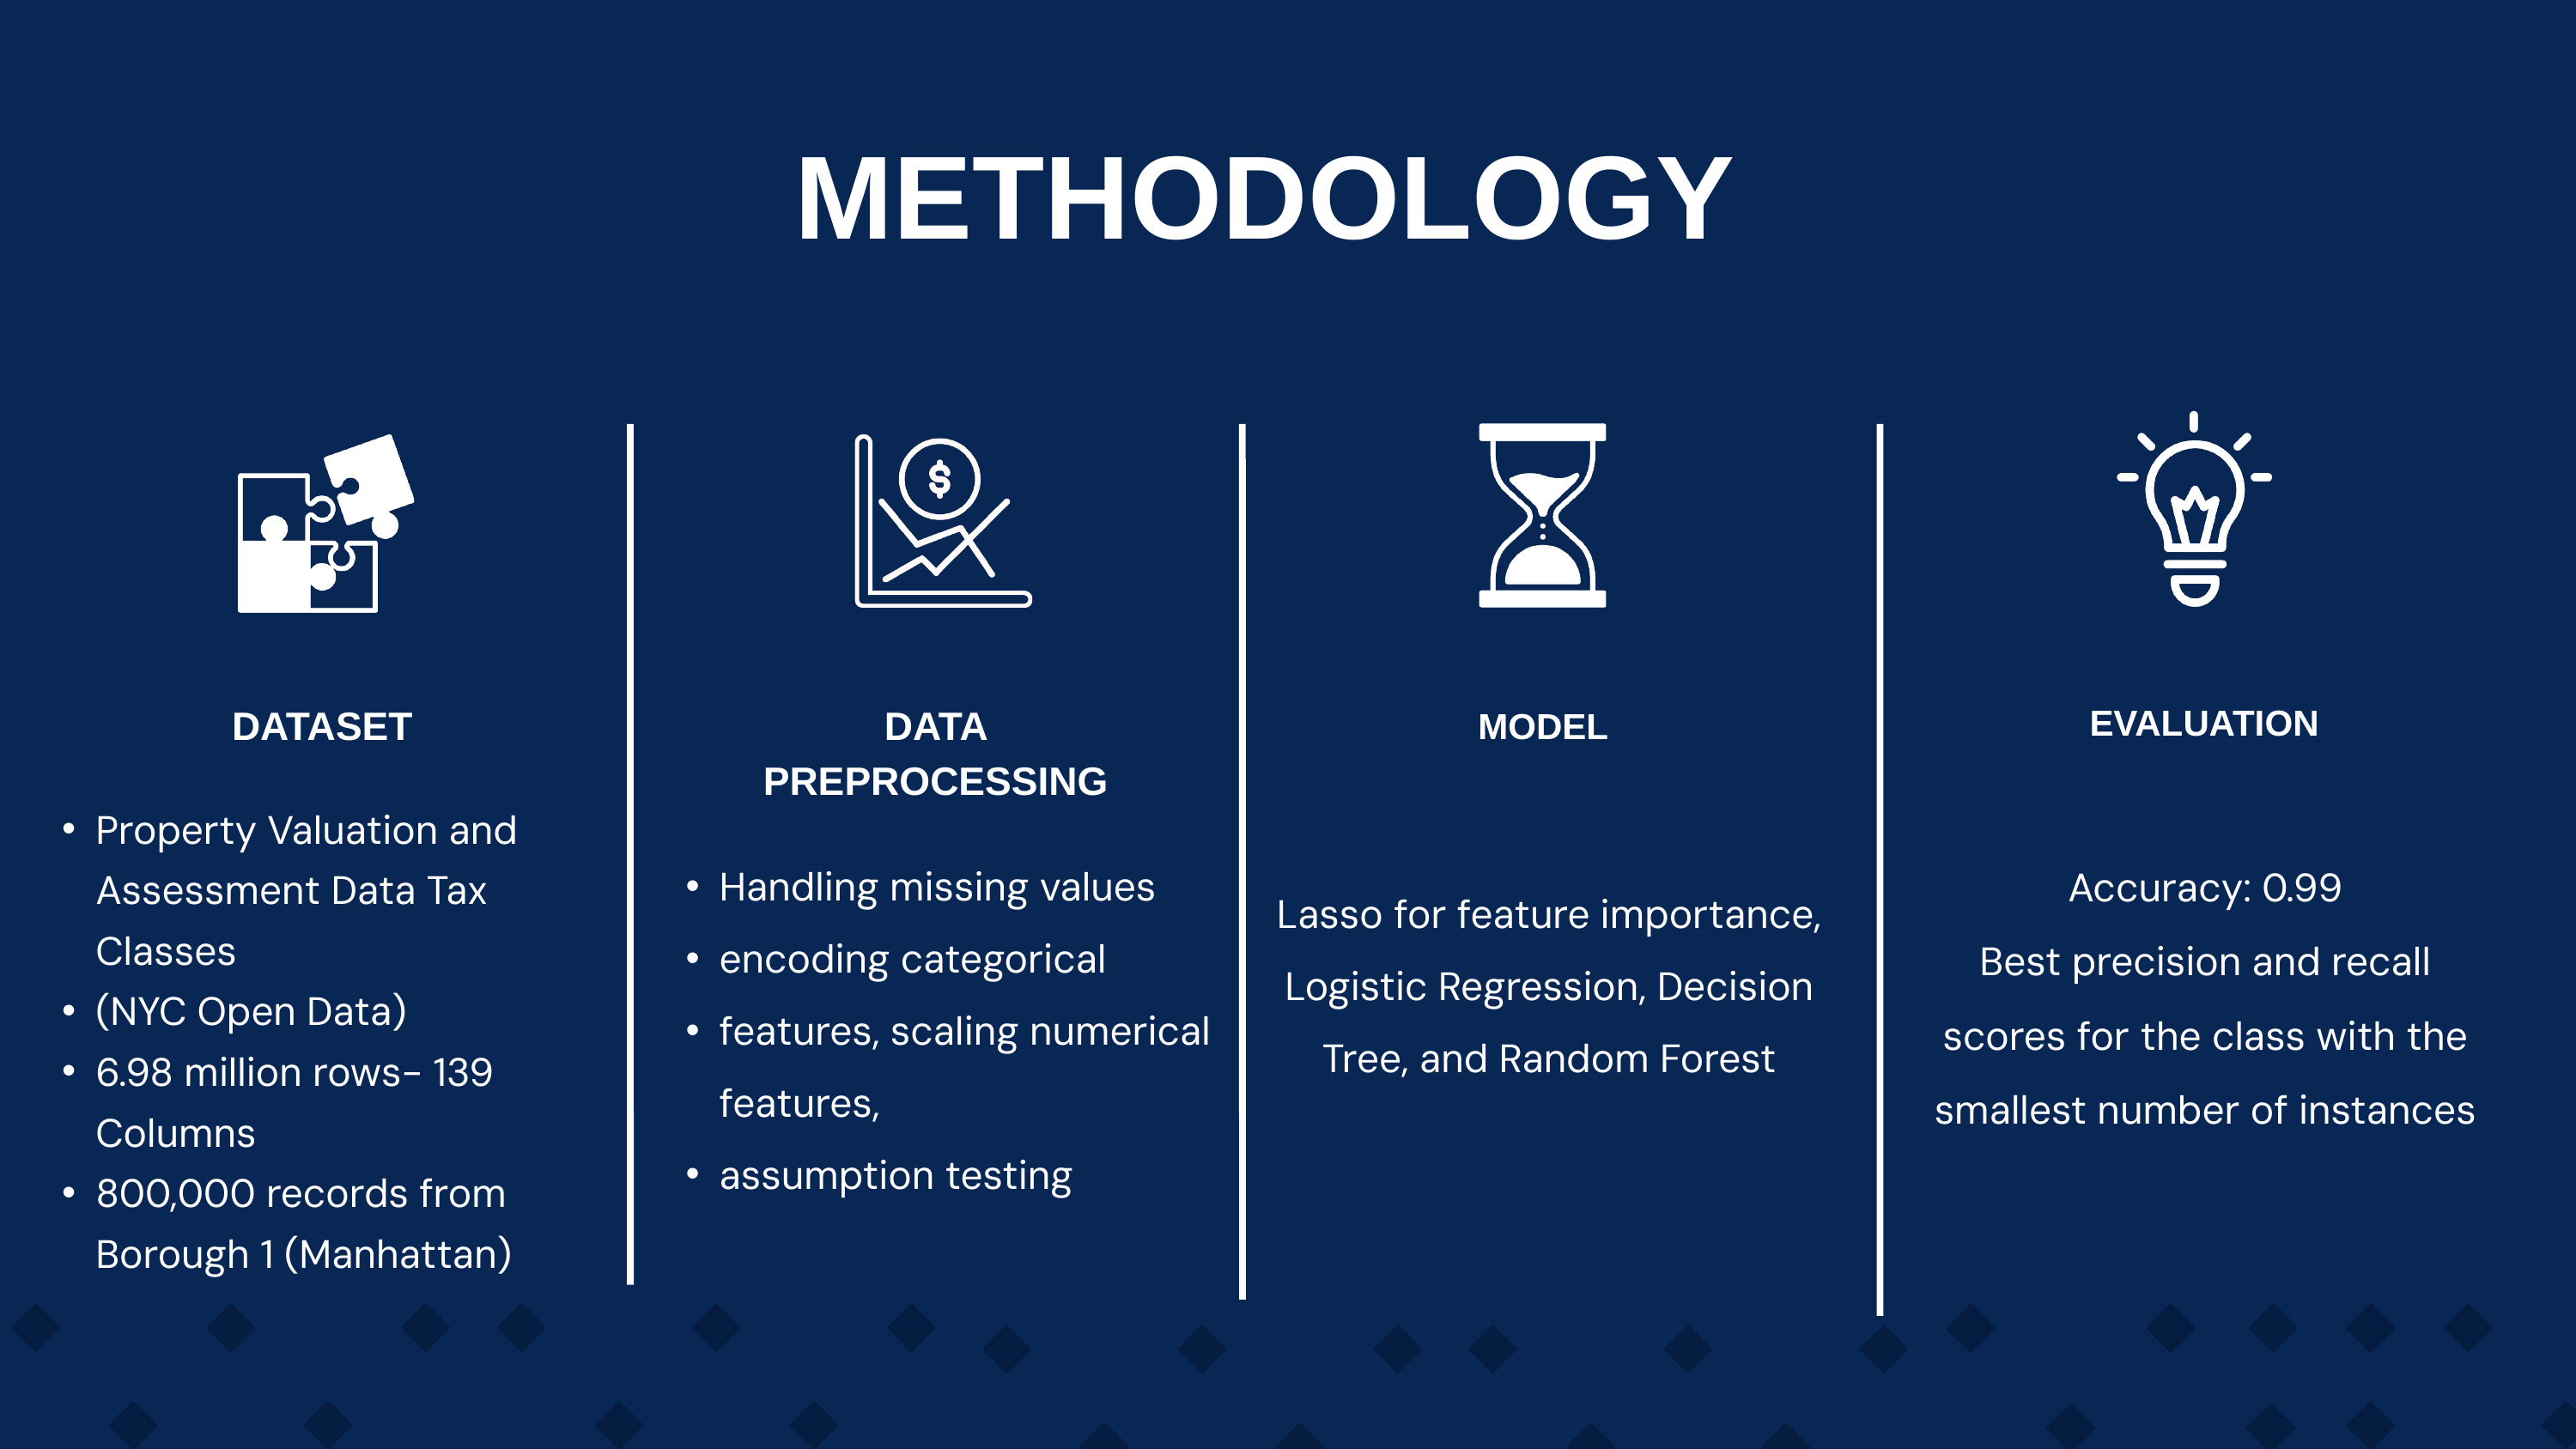

METHODOLOGY

EVALUATION
DATASET
DATA PREPROCESSING

MODEL
Property Valuation and Assessment Data Tax Classes
(NYC Open Data)
6.98 million rows- 139 Columns
800,000 records from Borough 1 (Manhattan)
Accuracy: 0.99
Best precision and recall scores for the class with the smallest number of instances
Handling missing values
encoding categorical
features, scaling numerical features,
assumption testing

Lasso for feature importance,
Logistic Regression, Decision Tree, and Random Forest